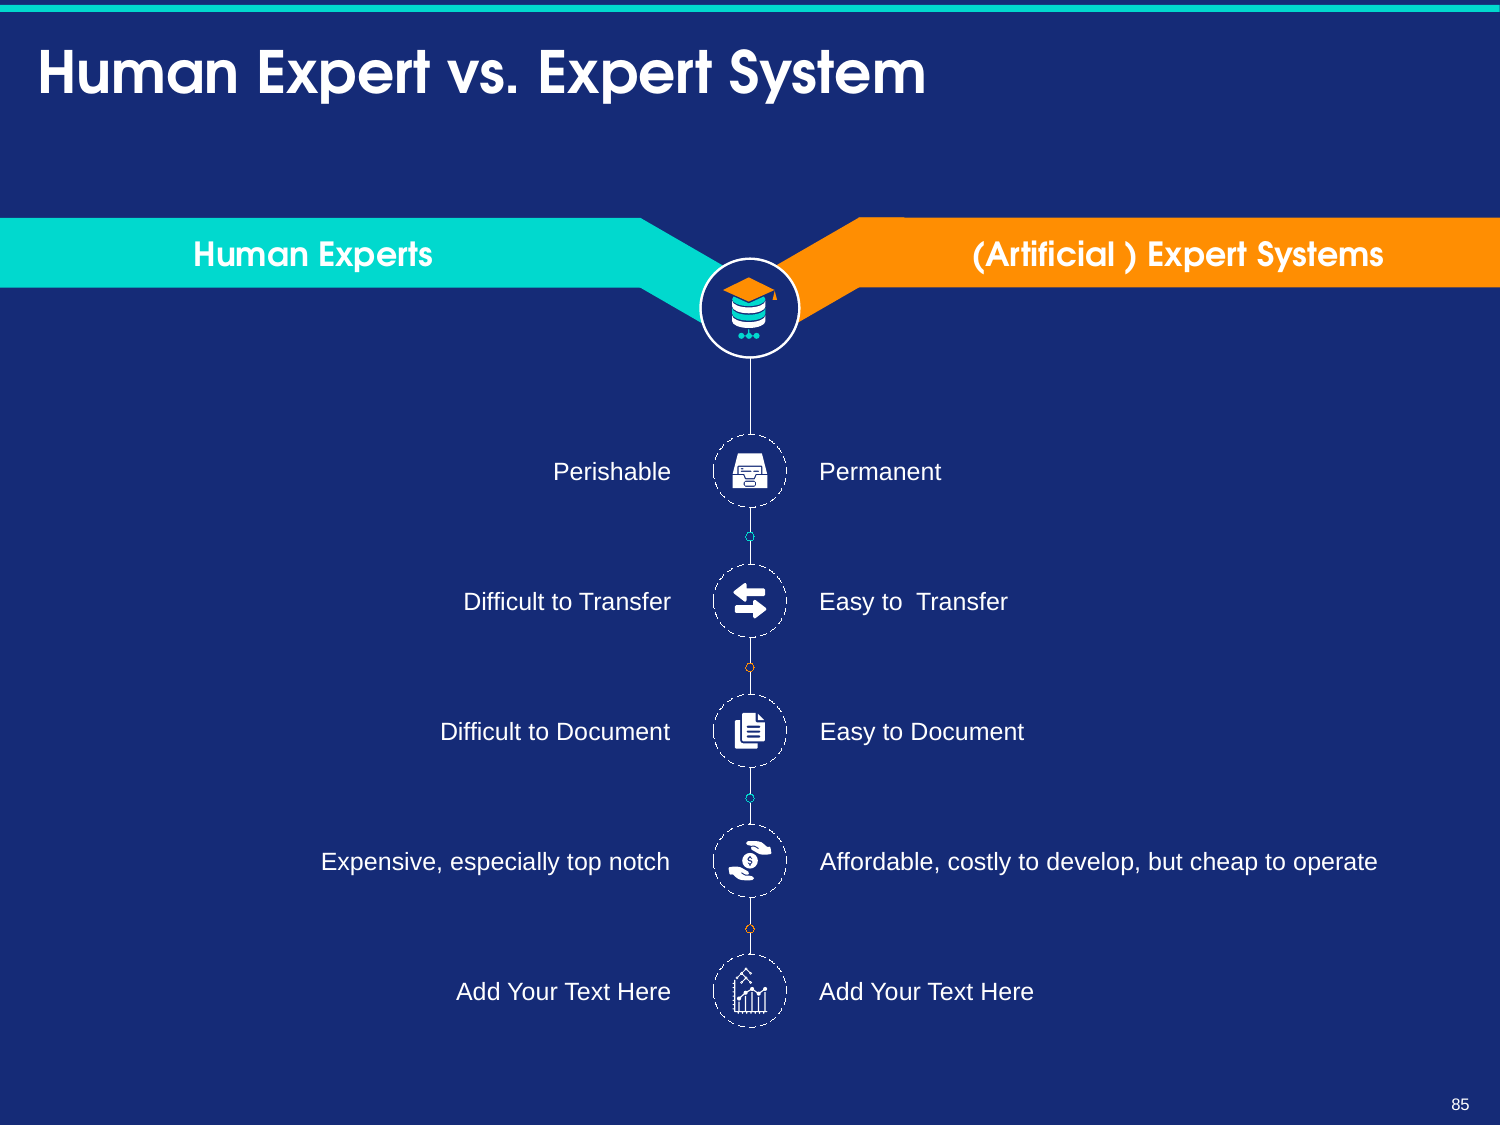

# Human Expert vs. Expert System

Human Experts
(Artificial ) Expert Systems

Perishable
Permanent

Difficult to Transfer
Easy to  Transfer

Difficult to Document
Easy to Document

Expensive, especially top notch
Affordable, costly to develop, but cheap to operate

Add Your Text Here
Add Your Text Here

85